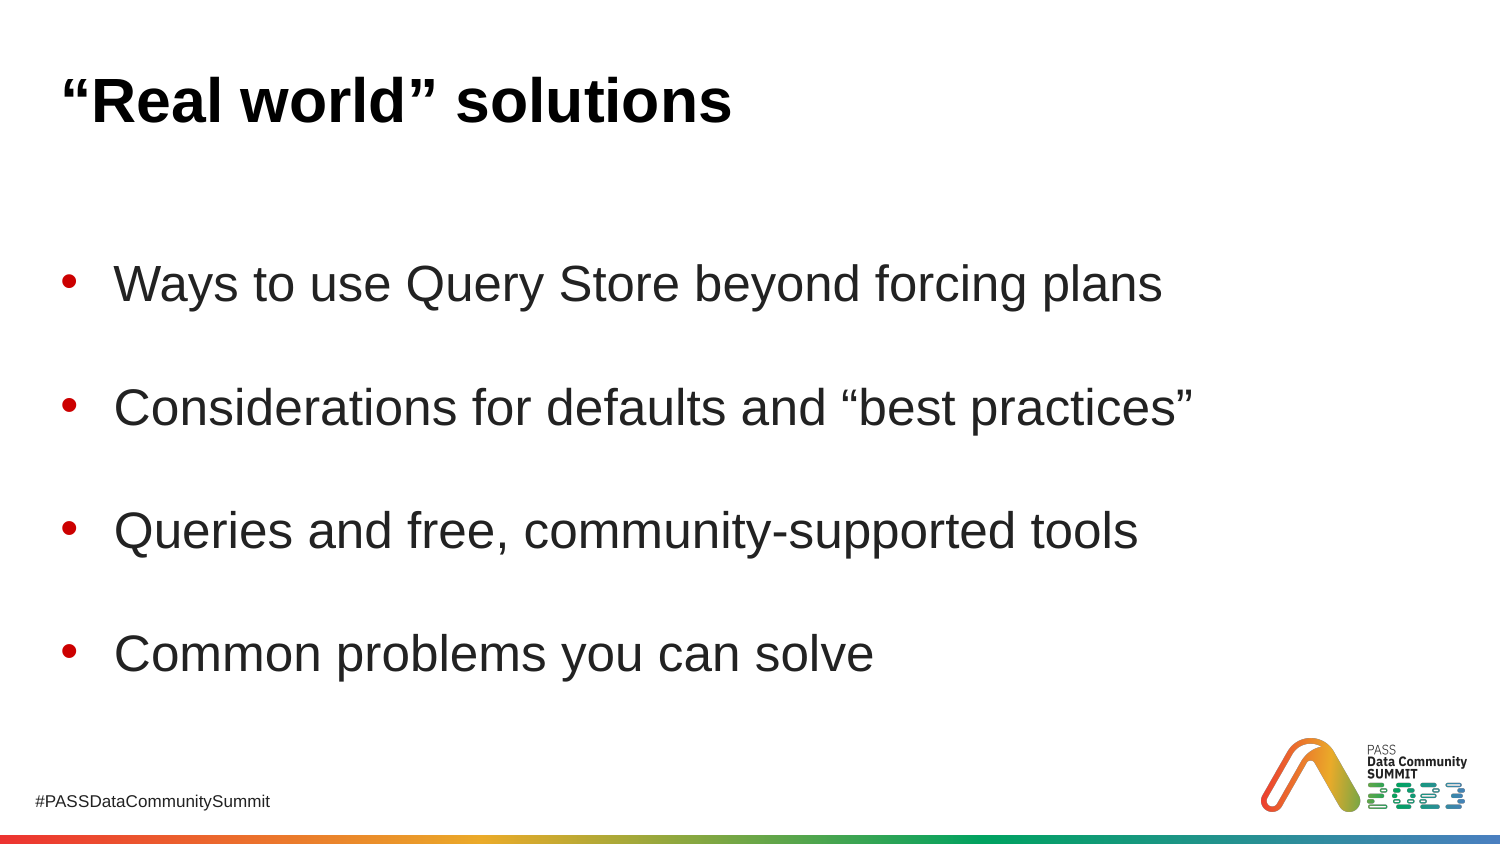

# “Real world” solutions
Ways to use Query Store beyond forcing plans

Considerations for defaults and “best practices”

Queries and free, community-supported tools

Common problems you can solve